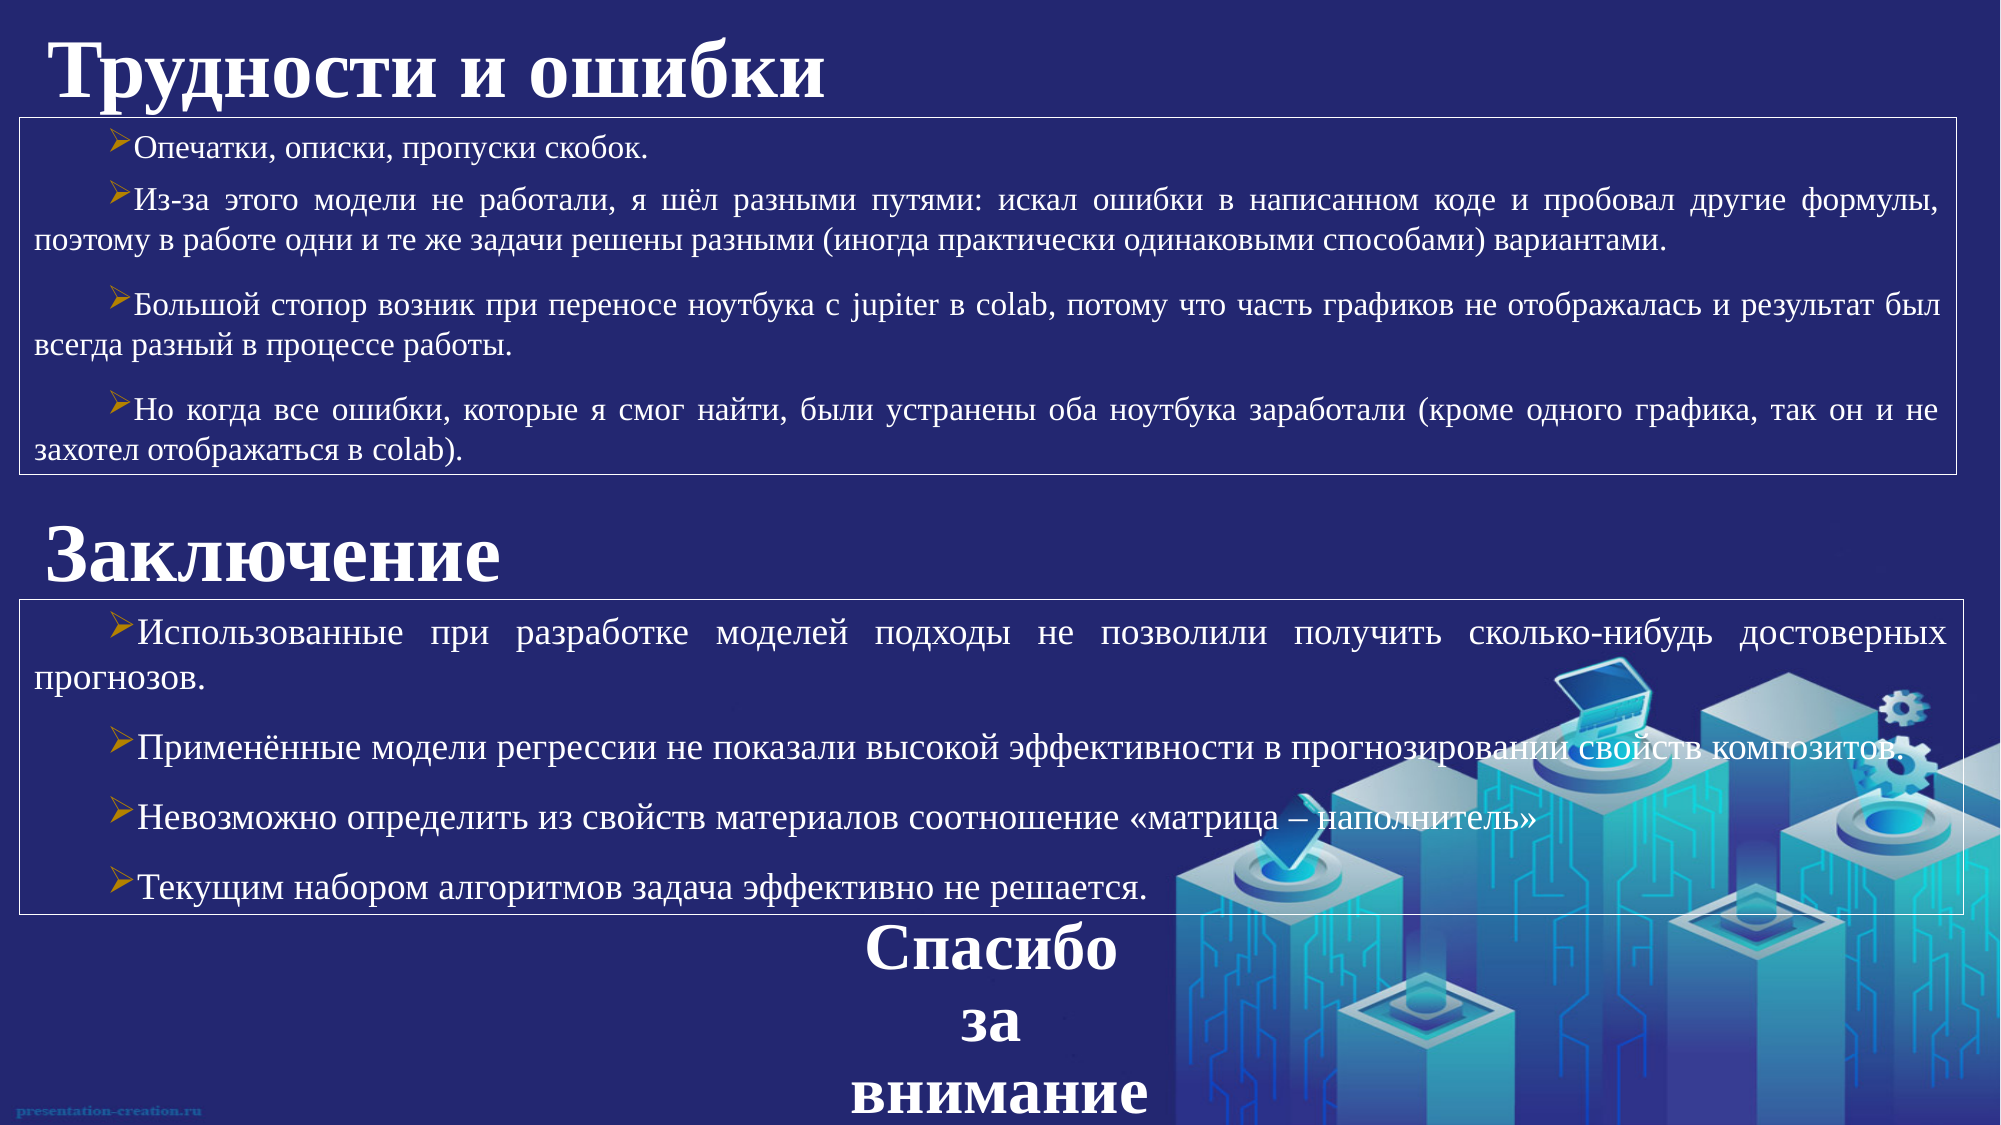

Трудности и ошибки
Опечатки, описки, пропуски скобок.
Из-за этого модели не работали, я шёл разными путями: искал ошибки в написанном коде и пробовал другие формулы, поэтому в работе одни и те же задачи решены разными (иногда практически одинаковыми способами) вариантами.
Большой стопор возник при переносе ноутбука с jupiter в colab, потому что часть графиков не отображалась и результат был всегда разный в процессе работы.
Но когда все ошибки, которые я смог найти, были устранены оба ноутбука заработали (кроме одного графика, так он и не захотел отображаться в colab).
Заключение
Использованные при разработке моделей подходы не позволили получить сколько-нибудь достоверных прогнозов.
Применённые модели регрессии не показали высокой эффективности в прогнозировании свойств композитов.
Невозможно определить из свойств материалов соотношение «матрица – наполнитель»
Текущим набором алгоритмов задача эффективно не решается.
Спасибо
за
внимание